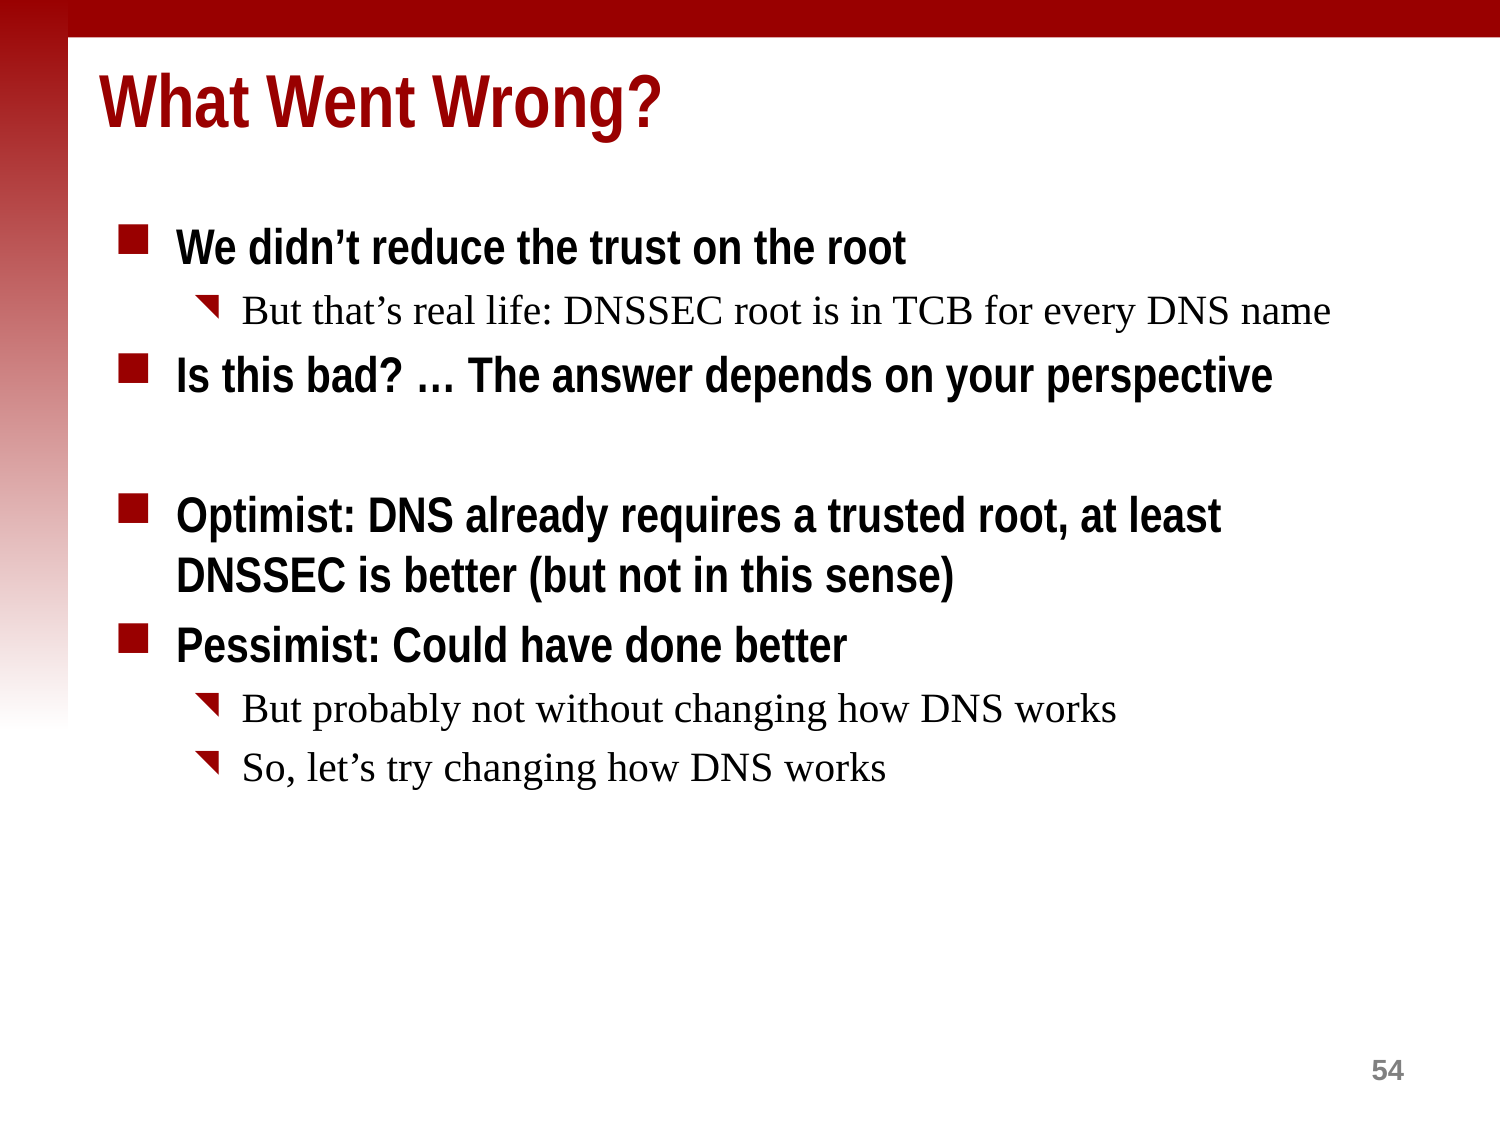

# What Went Wrong?
We didn’t reduce the trust on the root
But that’s real life: DNSSEC root is in TCB for every DNS name
Is this bad? … The answer depends on your perspective

Optimist: DNS already requires a trusted root, at least DNSSEC is better (but not in this sense)
Pessimist: Could have done better
But probably not without changing how DNS works
So, let’s try changing how DNS works